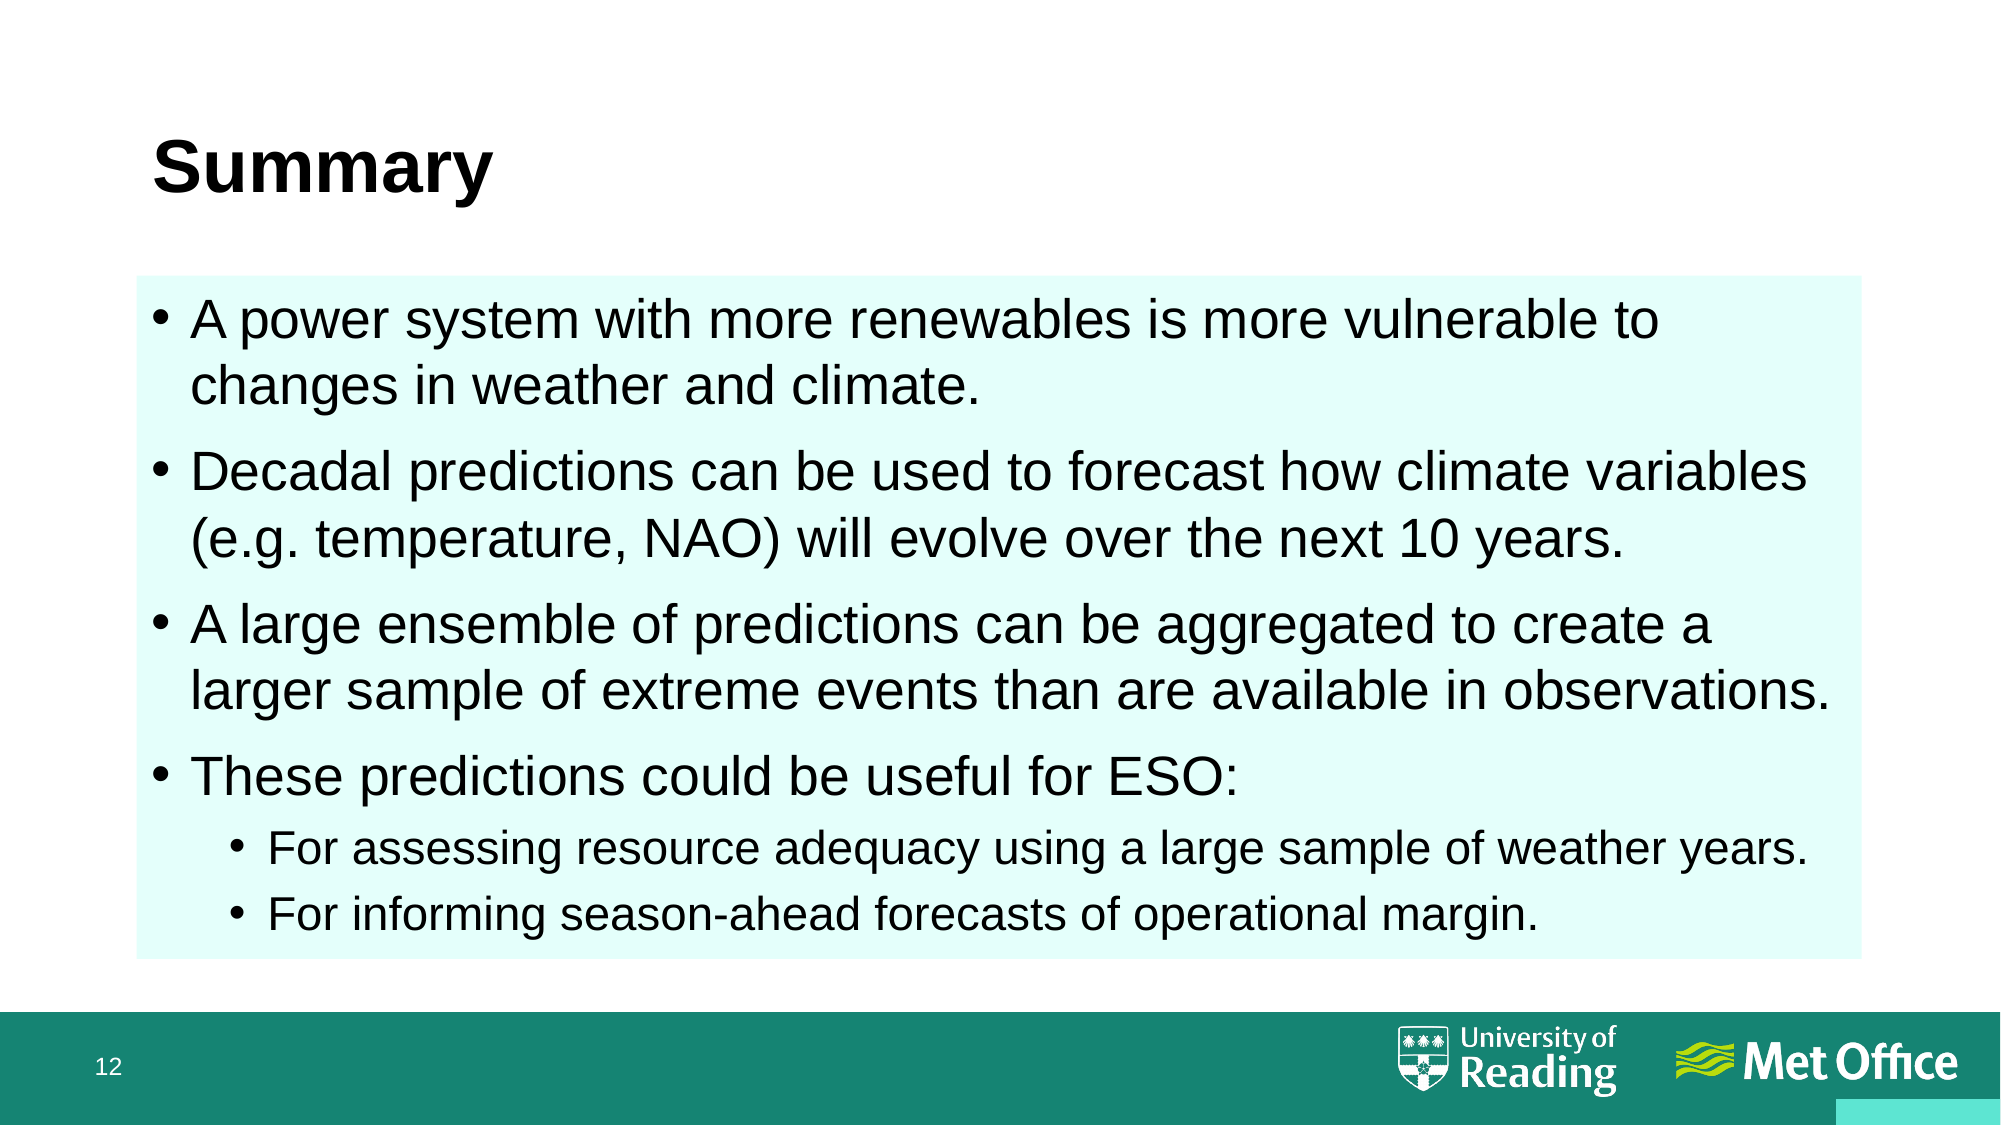

# Summary
A power system with more renewables is more vulnerable to changes in weather and climate.
Decadal predictions can be used to forecast how climate variables (e.g. temperature, NAO) will evolve over the next 10 years.
A large ensemble of predictions can be aggregated to create a larger sample of extreme events than are available in observations.
These predictions could be useful for ESO:
For assessing resource adequacy using a large sample of weather years.
For informing season-ahead forecasts of operational margin.
12